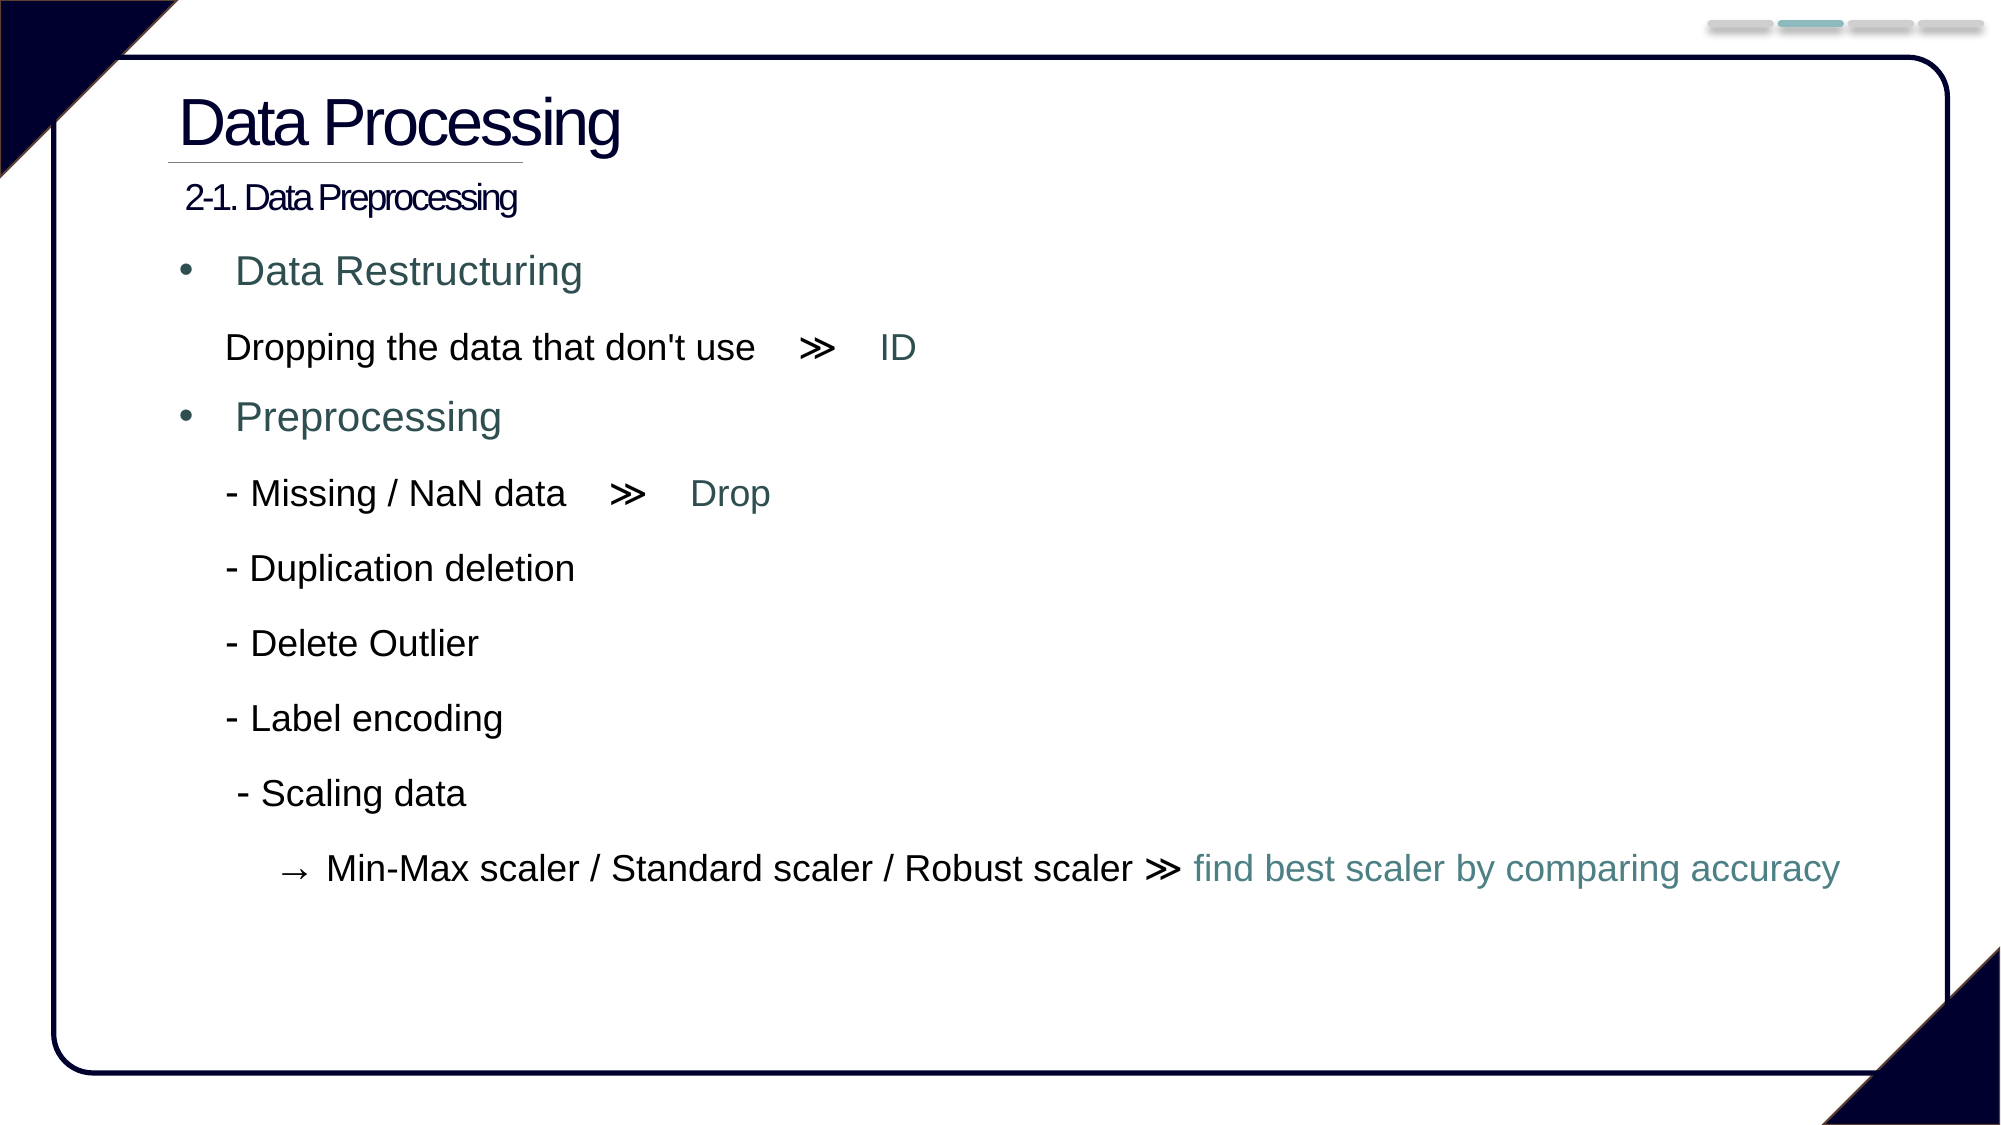

Data Processing
2-1. Data Preprocessing
Data Restructuring
    Dropping the data that don't use    ≫    ID
Preprocessing
    - Missing / NaN data    ≫    Drop
    - Duplication deletion
    - Delete Outlier
    - Label encoding
     - Scaling data
  → Min-Max scaler / Standard scaler / Robust scaler ≫ find best scaler by comparing accuracy